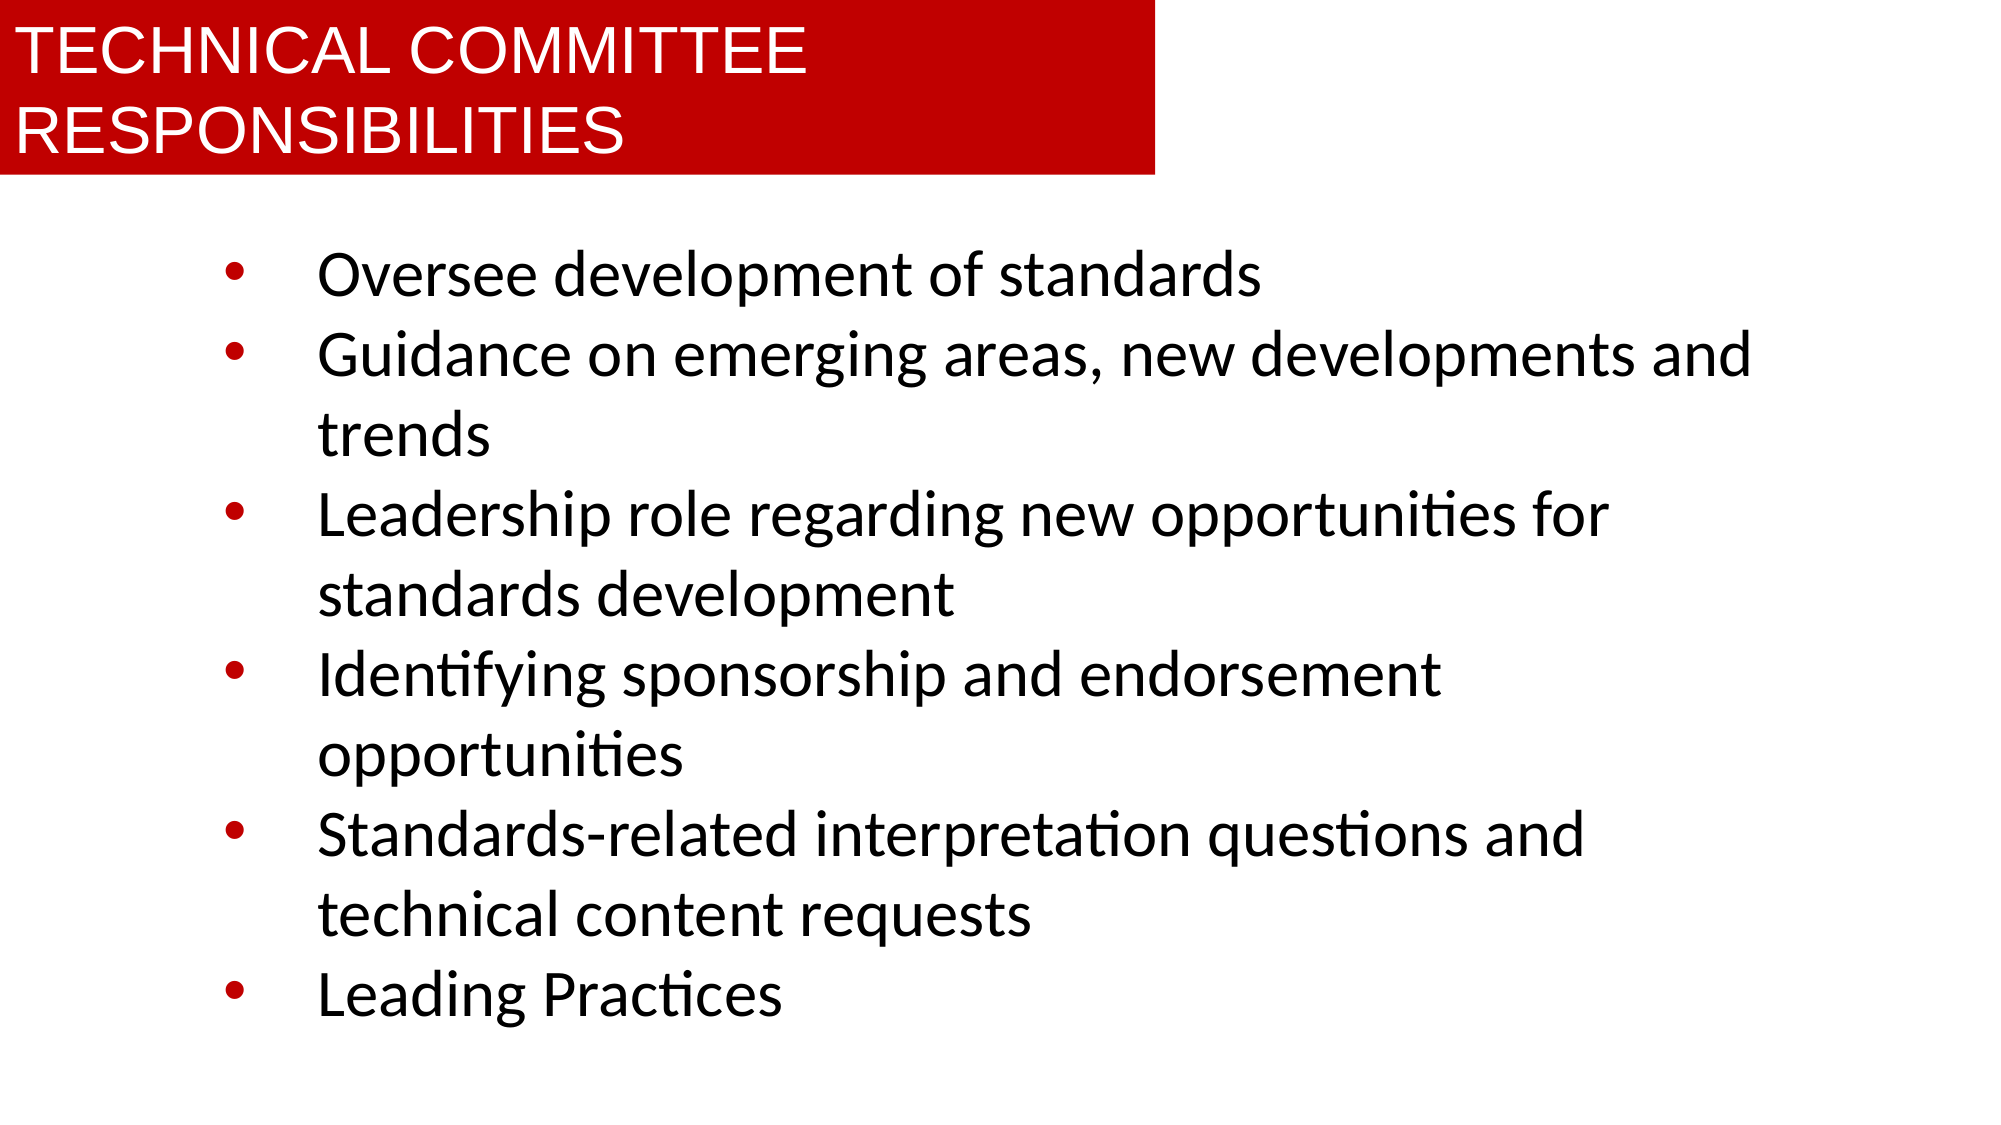

TECHNICAL COMMITTEE RESPONSIBILITIES
Oversee development of standards
Guidance on emerging areas, new developments and trends
Leadership role regarding new opportunities for standards development
Identifying sponsorship and endorsement opportunities
Standards-related interpretation questions and technical content requests
Leading Practices